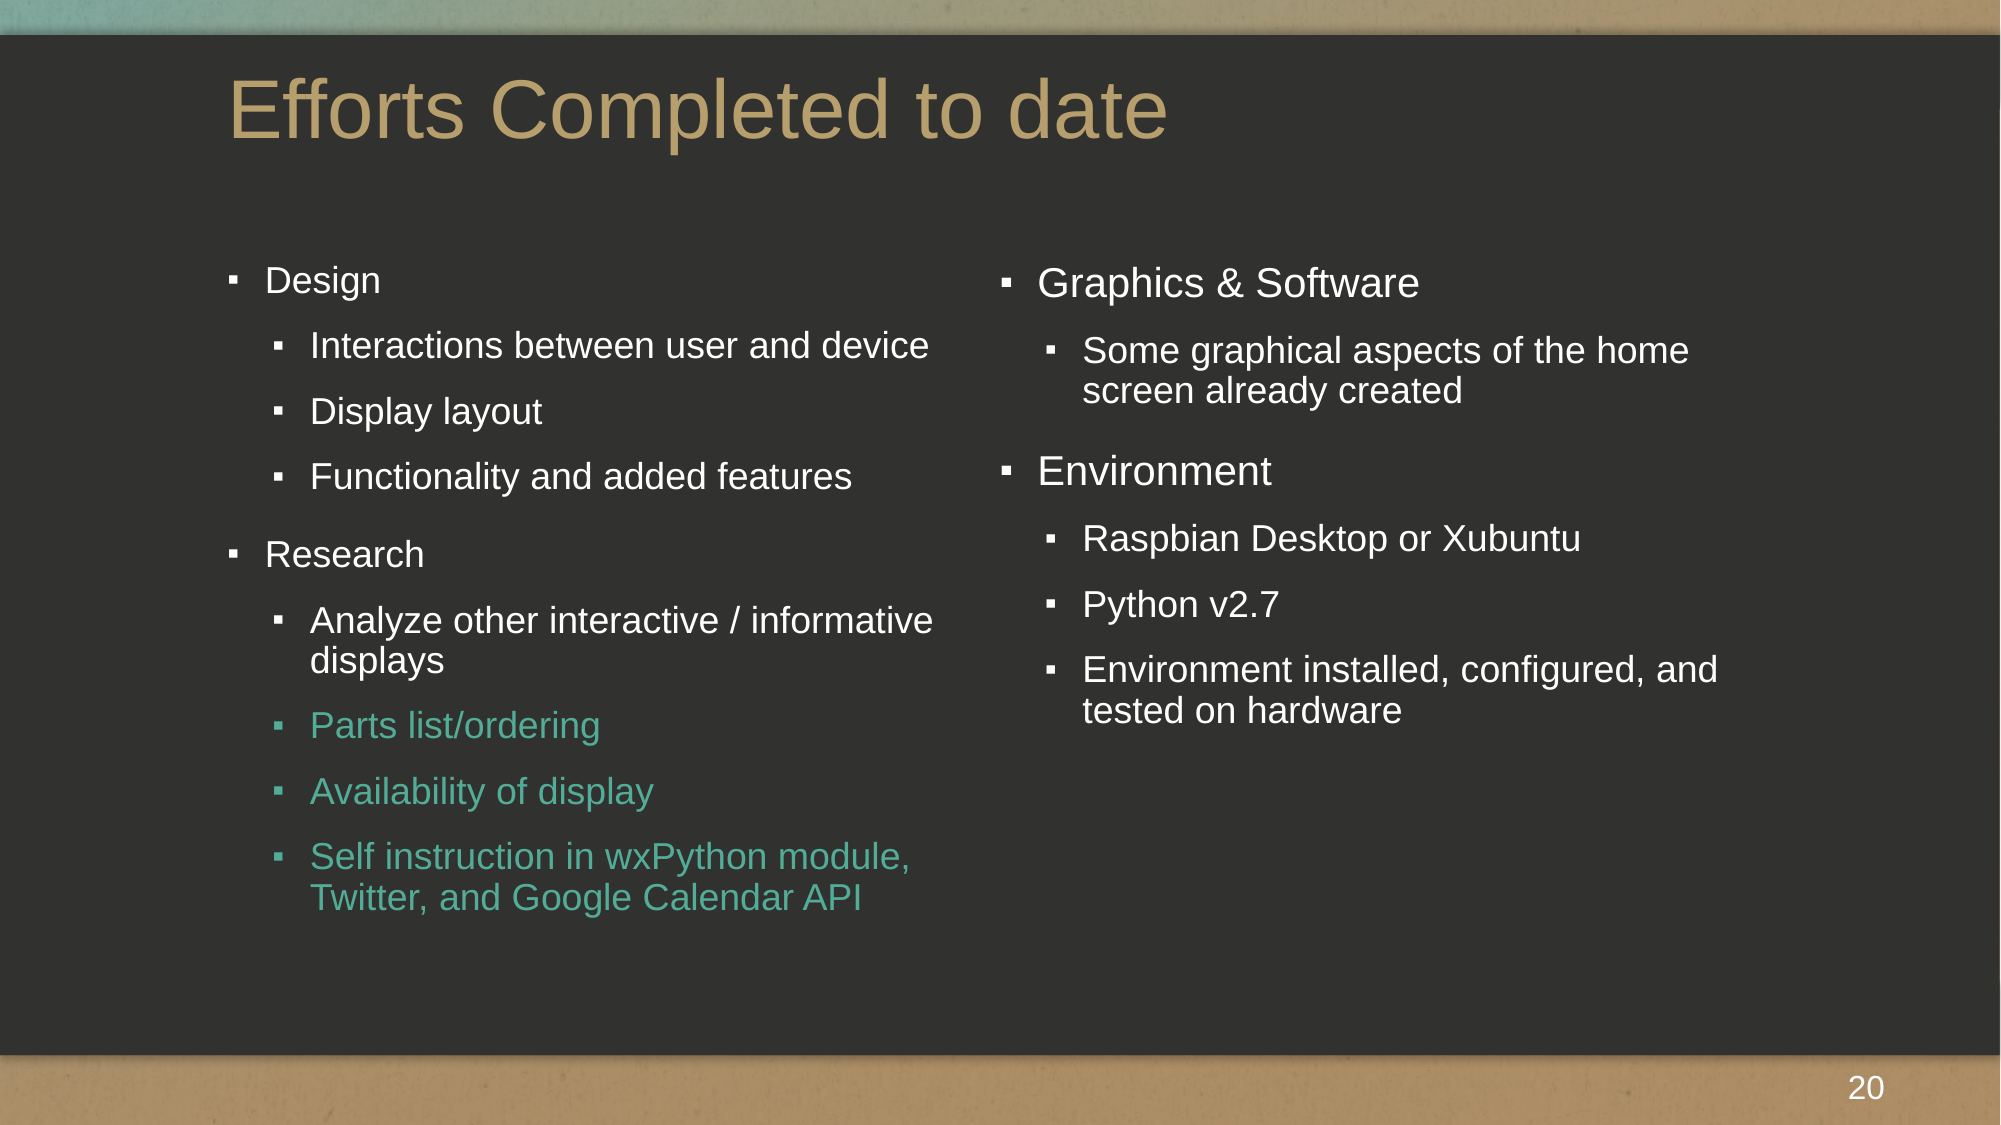

# Efforts Completed to date
Design
Interactions between user and device
Display layout
Functionality and added features
Research
Analyze other interactive / informative displays
Parts list/ordering
Availability of display
Self instruction in wxPython module, Twitter, and Google Calendar API

Graphics & Software
Some graphical aspects of the home screen already created
Environment
Raspbian Desktop or Xubuntu
Python v2.7
Environment installed, configured, and tested on hardware
20